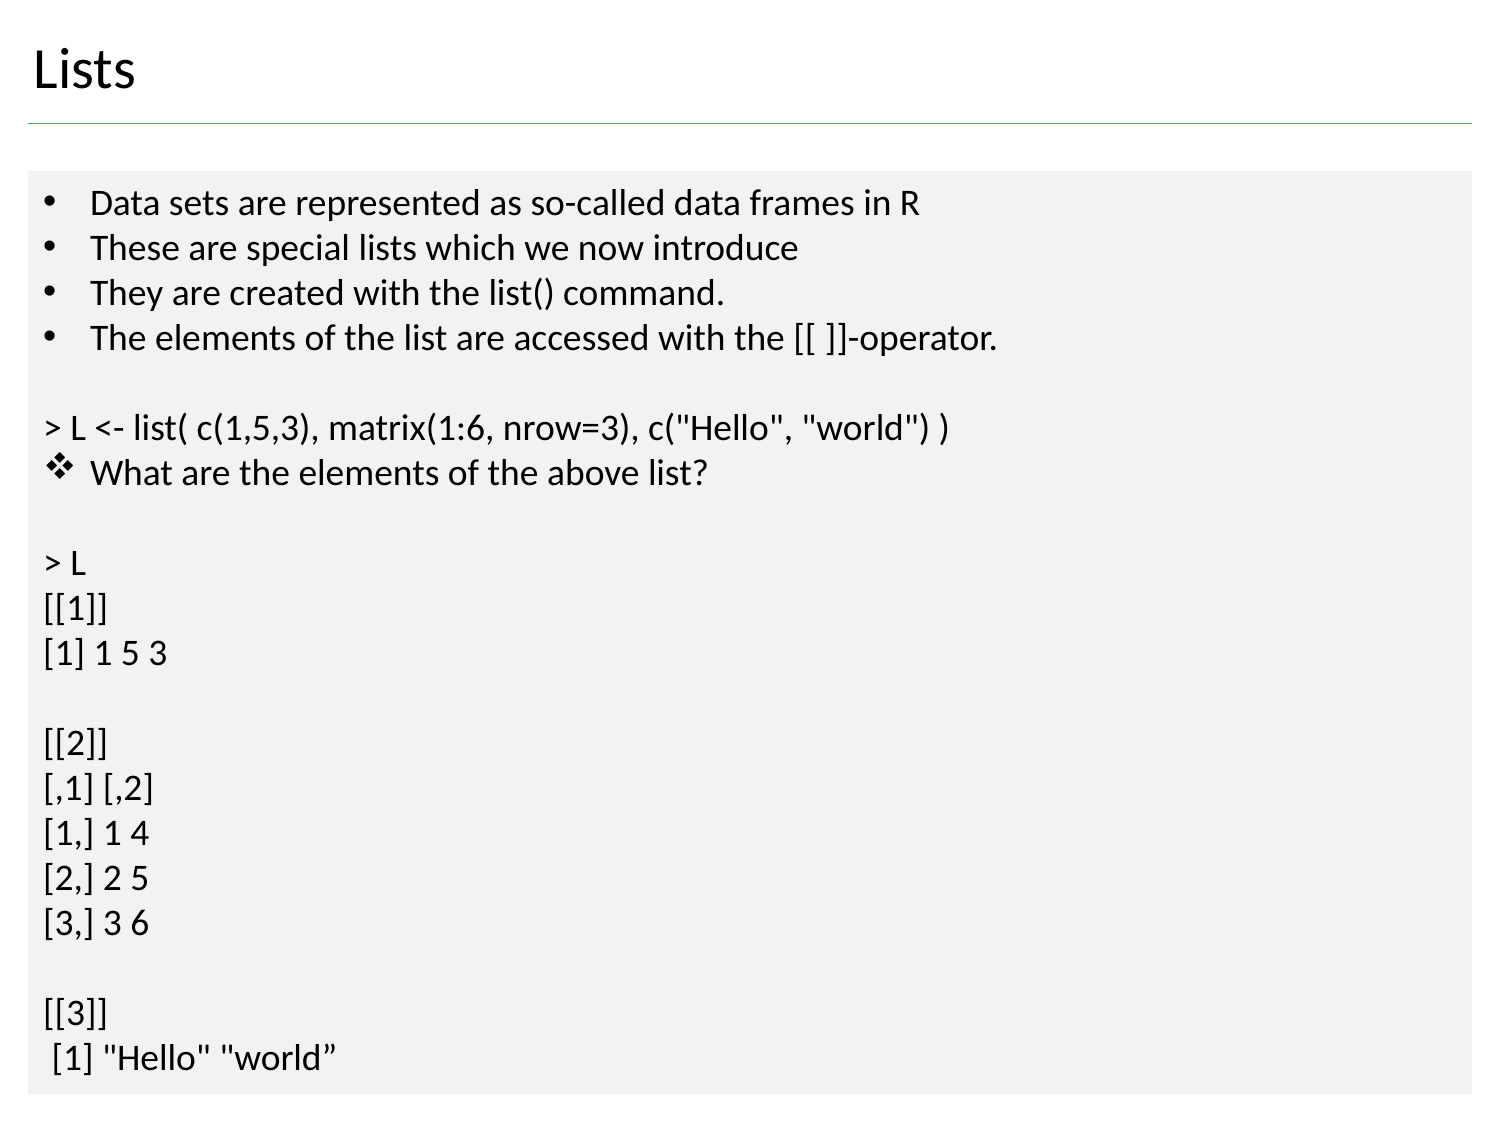

Lists

Data sets are represented as so-called data frames in R
These are special lists which we now introduce
They are created with the list() command.
The elements of the list are accessed with the [[ ]]-operator.

> L <- list( c(1,5,3), matrix(1:6, nrow=3), c("Hello", "world") )
What are the elements of the above list?

> L
[[1]]
[1] 1 5 3

[[2]]
[,1] [,2]
[1,] 1 4
[2,] 2 5
[3,] 3 6

[[3]]
 [1] "Hello" "world”